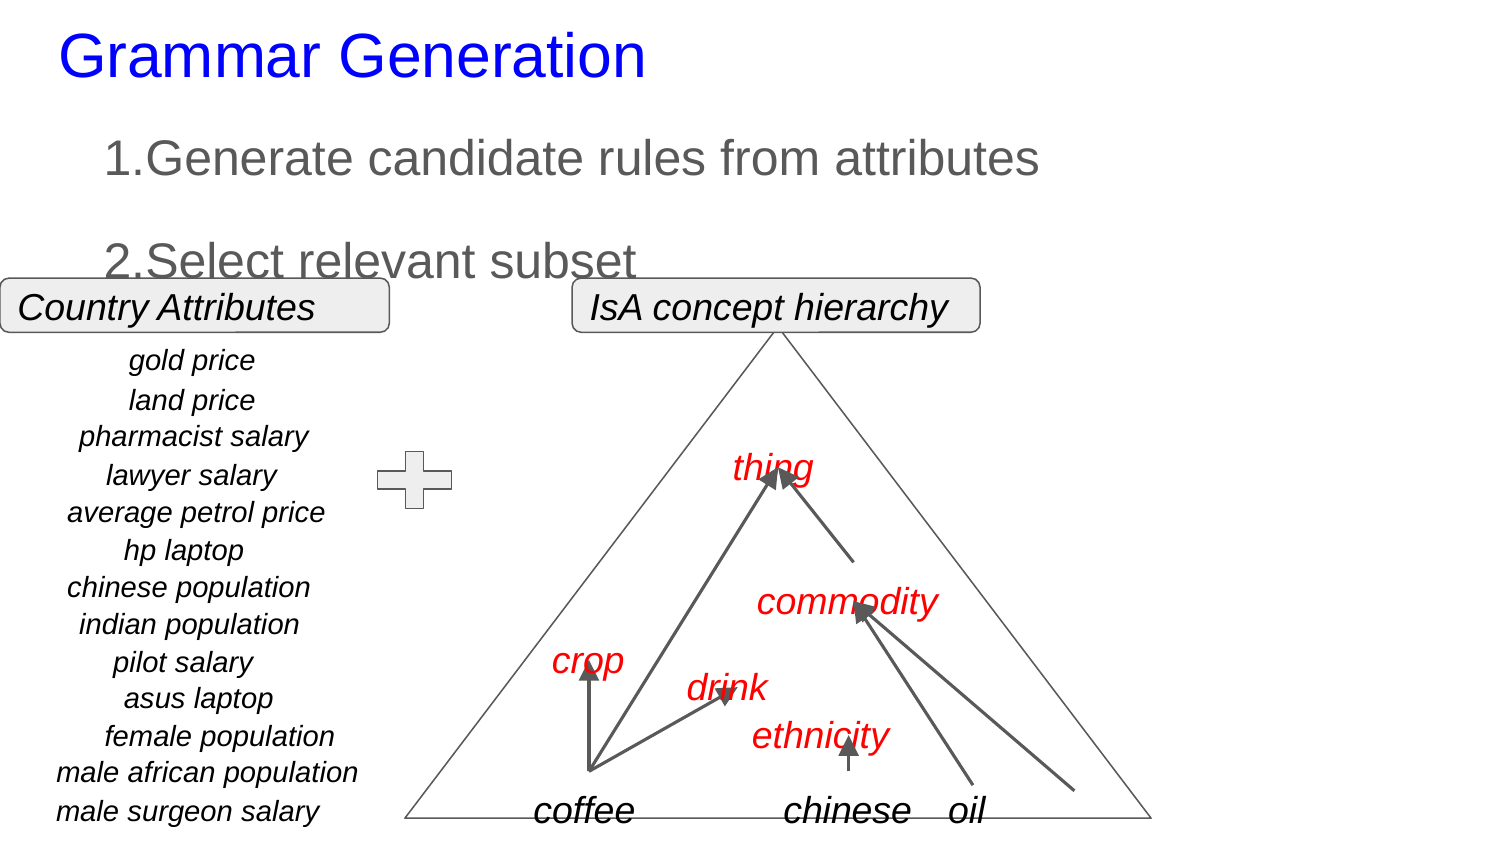

# Grammar Generation
Generate candidate rules from attributes
Select relevant subset
Country Attributes
IsA concept hierarchy
gold price

land price
pharmacist salary
thing

lawyer salary
average petrol price
hp laptop
chinese population
commodity
indian population
crop
pilot salary
drink
asus laptop
ethnicity
female population
male african population
chinese
coffee
oil
male surgeon salary